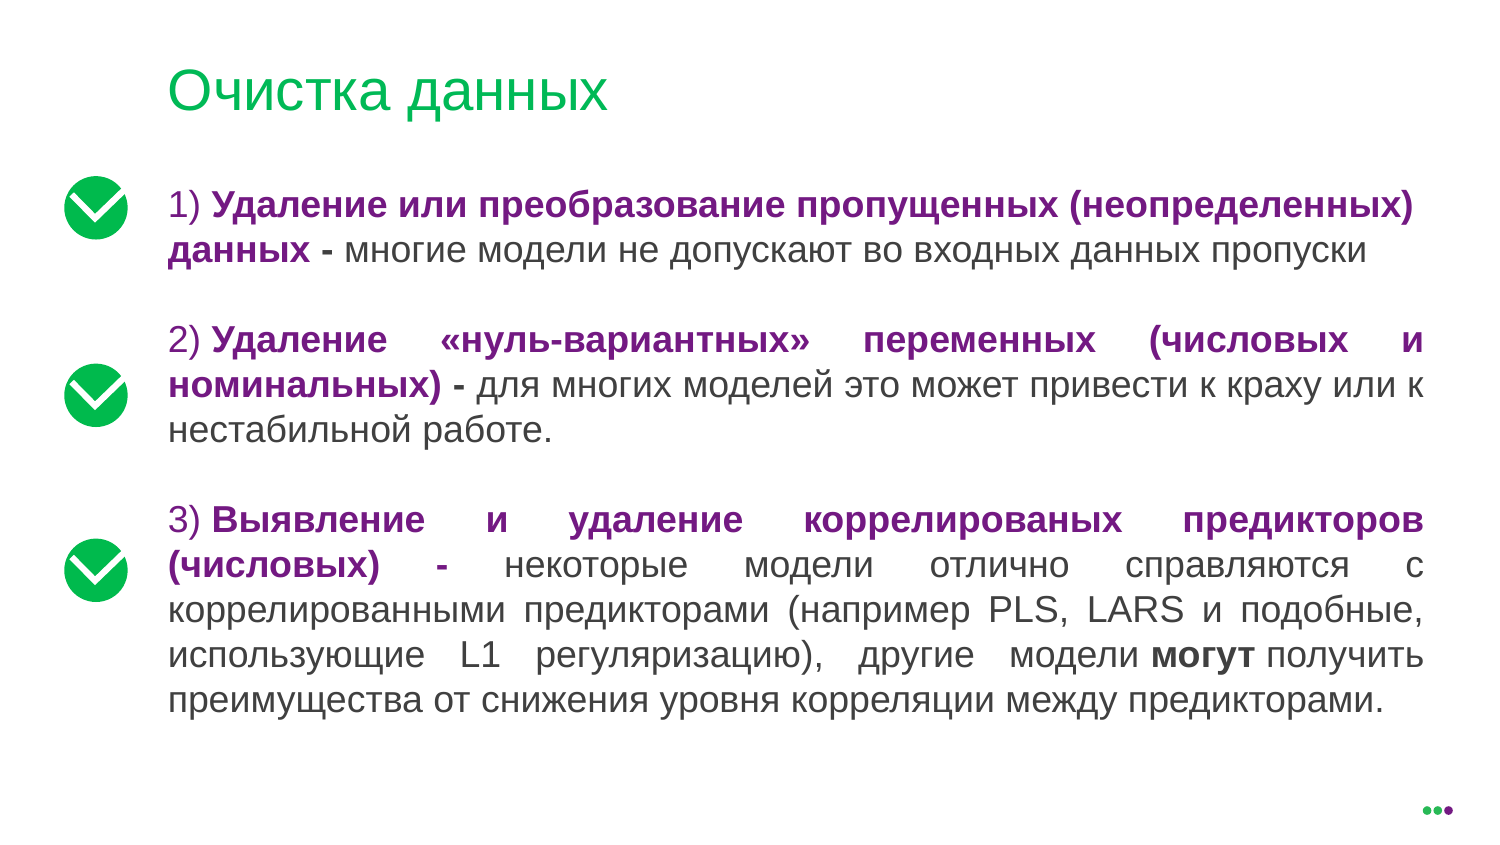

Очистка данных

1) Удаление или преобразование пропущенных (неопределенных) данных - многие модели не допускают во входных данных пропуски

2) Удаление «нуль-вариантных» переменных (числовых и номинальных) - для многих моделей это может привести к краху или к нестабильной работе.

3) Выявление и удаление коррелированых предикторов (числовых) - некоторые модели отлично справляются с коррелированными предикторами (например PLS, LARS и подобные, использующие L1 регуляризацию), другие модели могут получить преимущества от снижения уровня корреляции между предикторами.